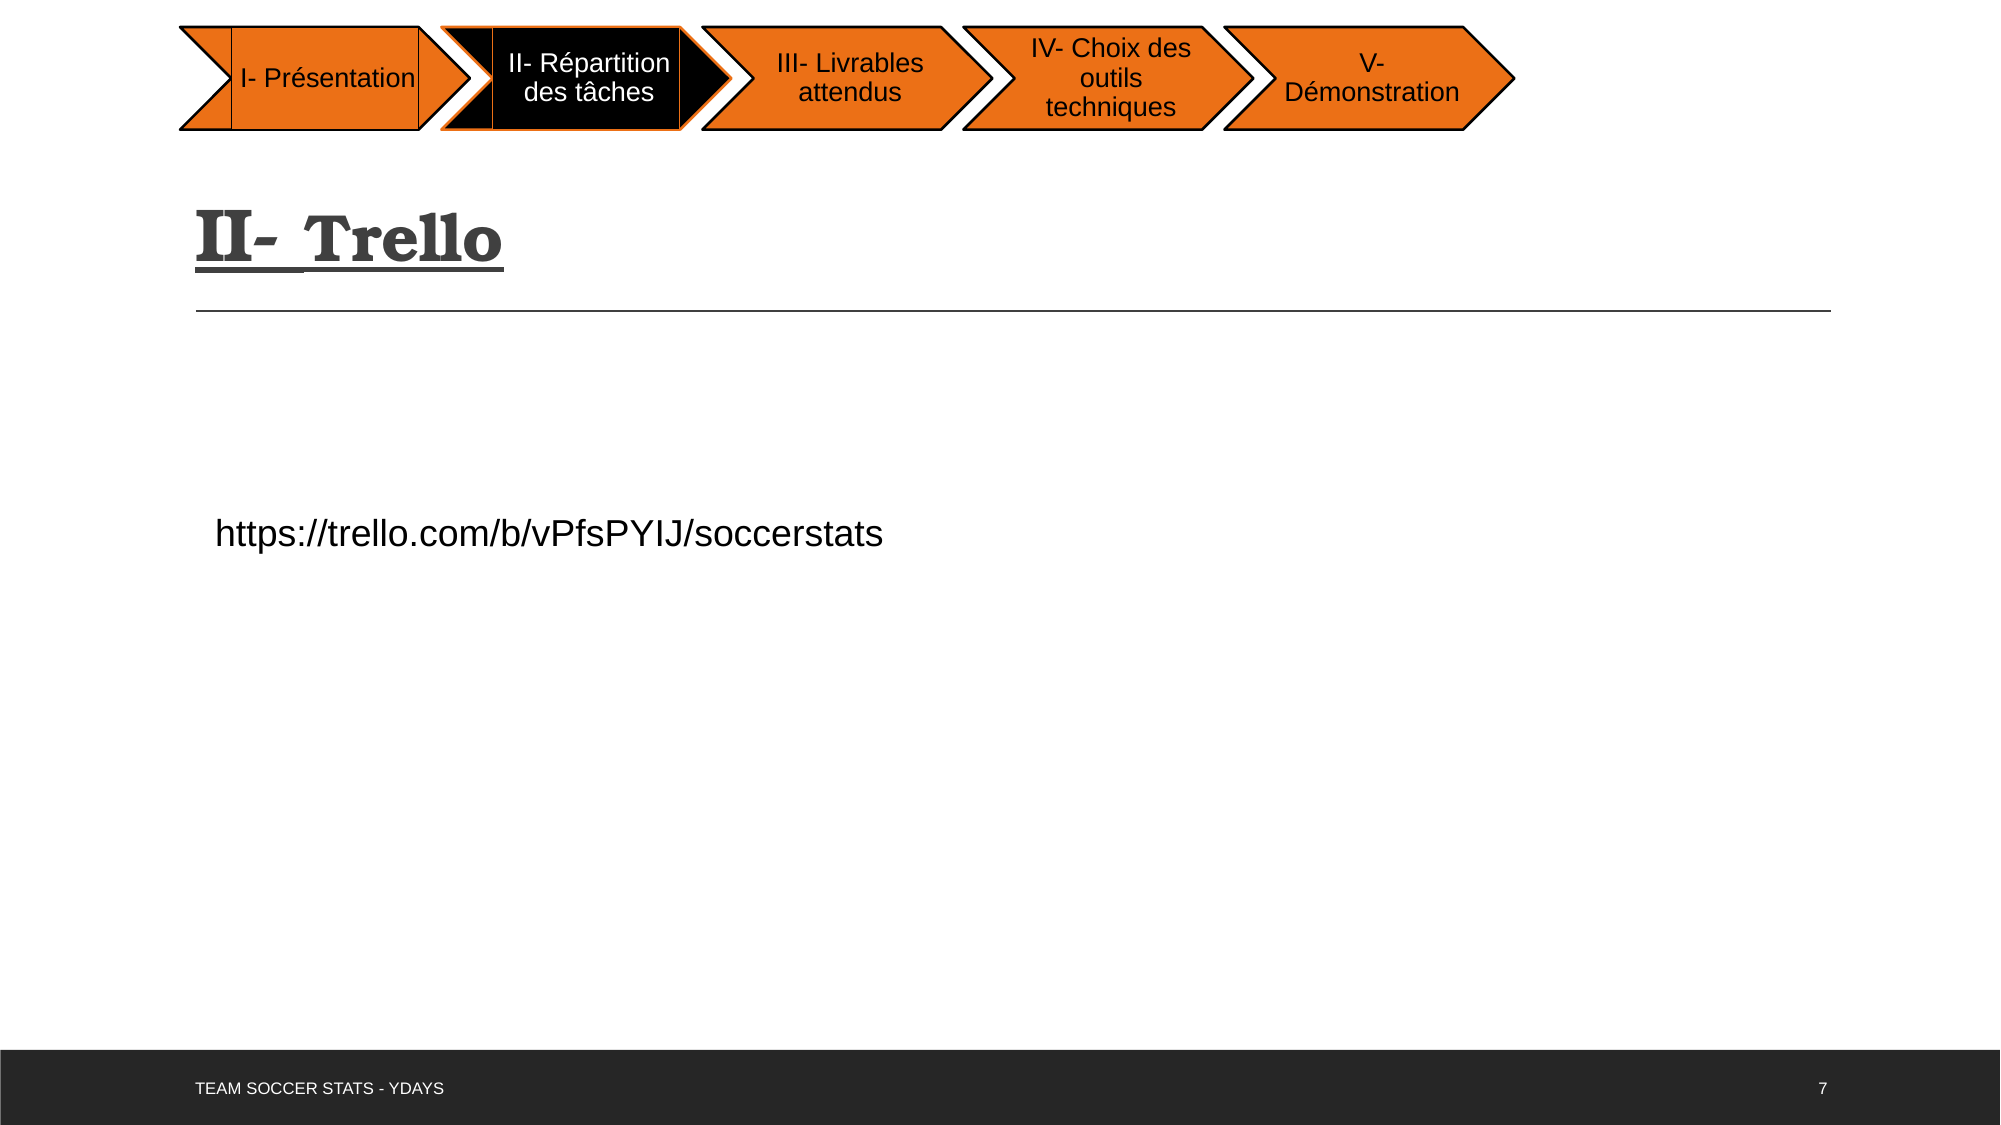

I- Présentation

II- Répartition des tâches

III- Livrables attendus

IV- Choix des outils techniques

V- Démonstration
# II- Trello
https://trello.com/b/vPfsPYIJ/soccerstats
TEAM SOCCER STATS - YDAYS
7